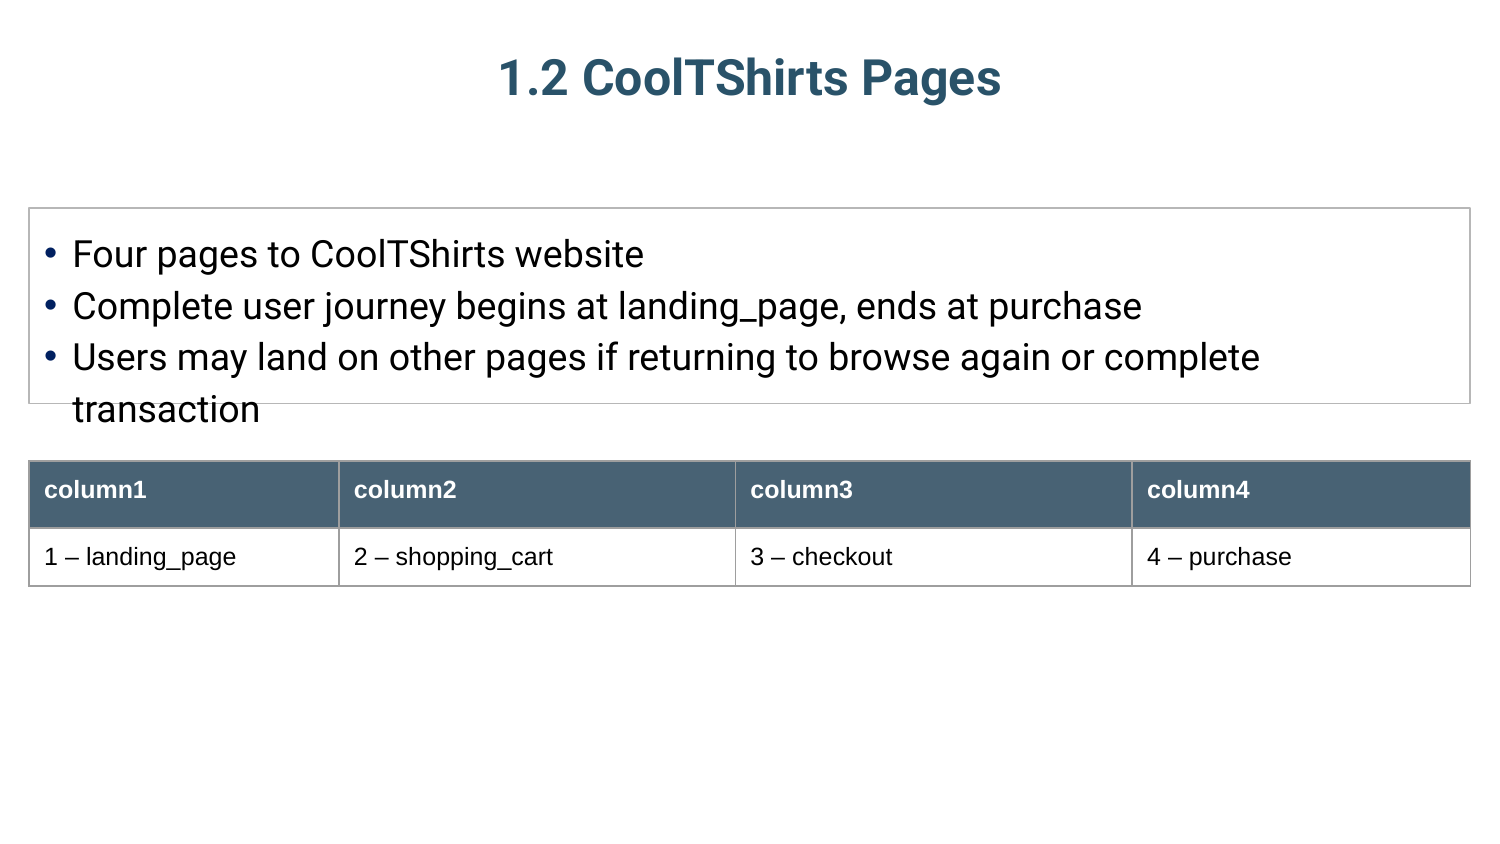

1.2 CoolTShirts Pages
Four pages to CoolTShirts website
Complete user journey begins at landing_page, ends at purchase
Users may land on other pages if returning to browse again or complete transaction

| column1 | column2 | column3 | column4 |
| --- | --- | --- | --- |
| 1 – landing\_page | 2 – shopping\_cart | 3 – checkout | 4 – purchase |